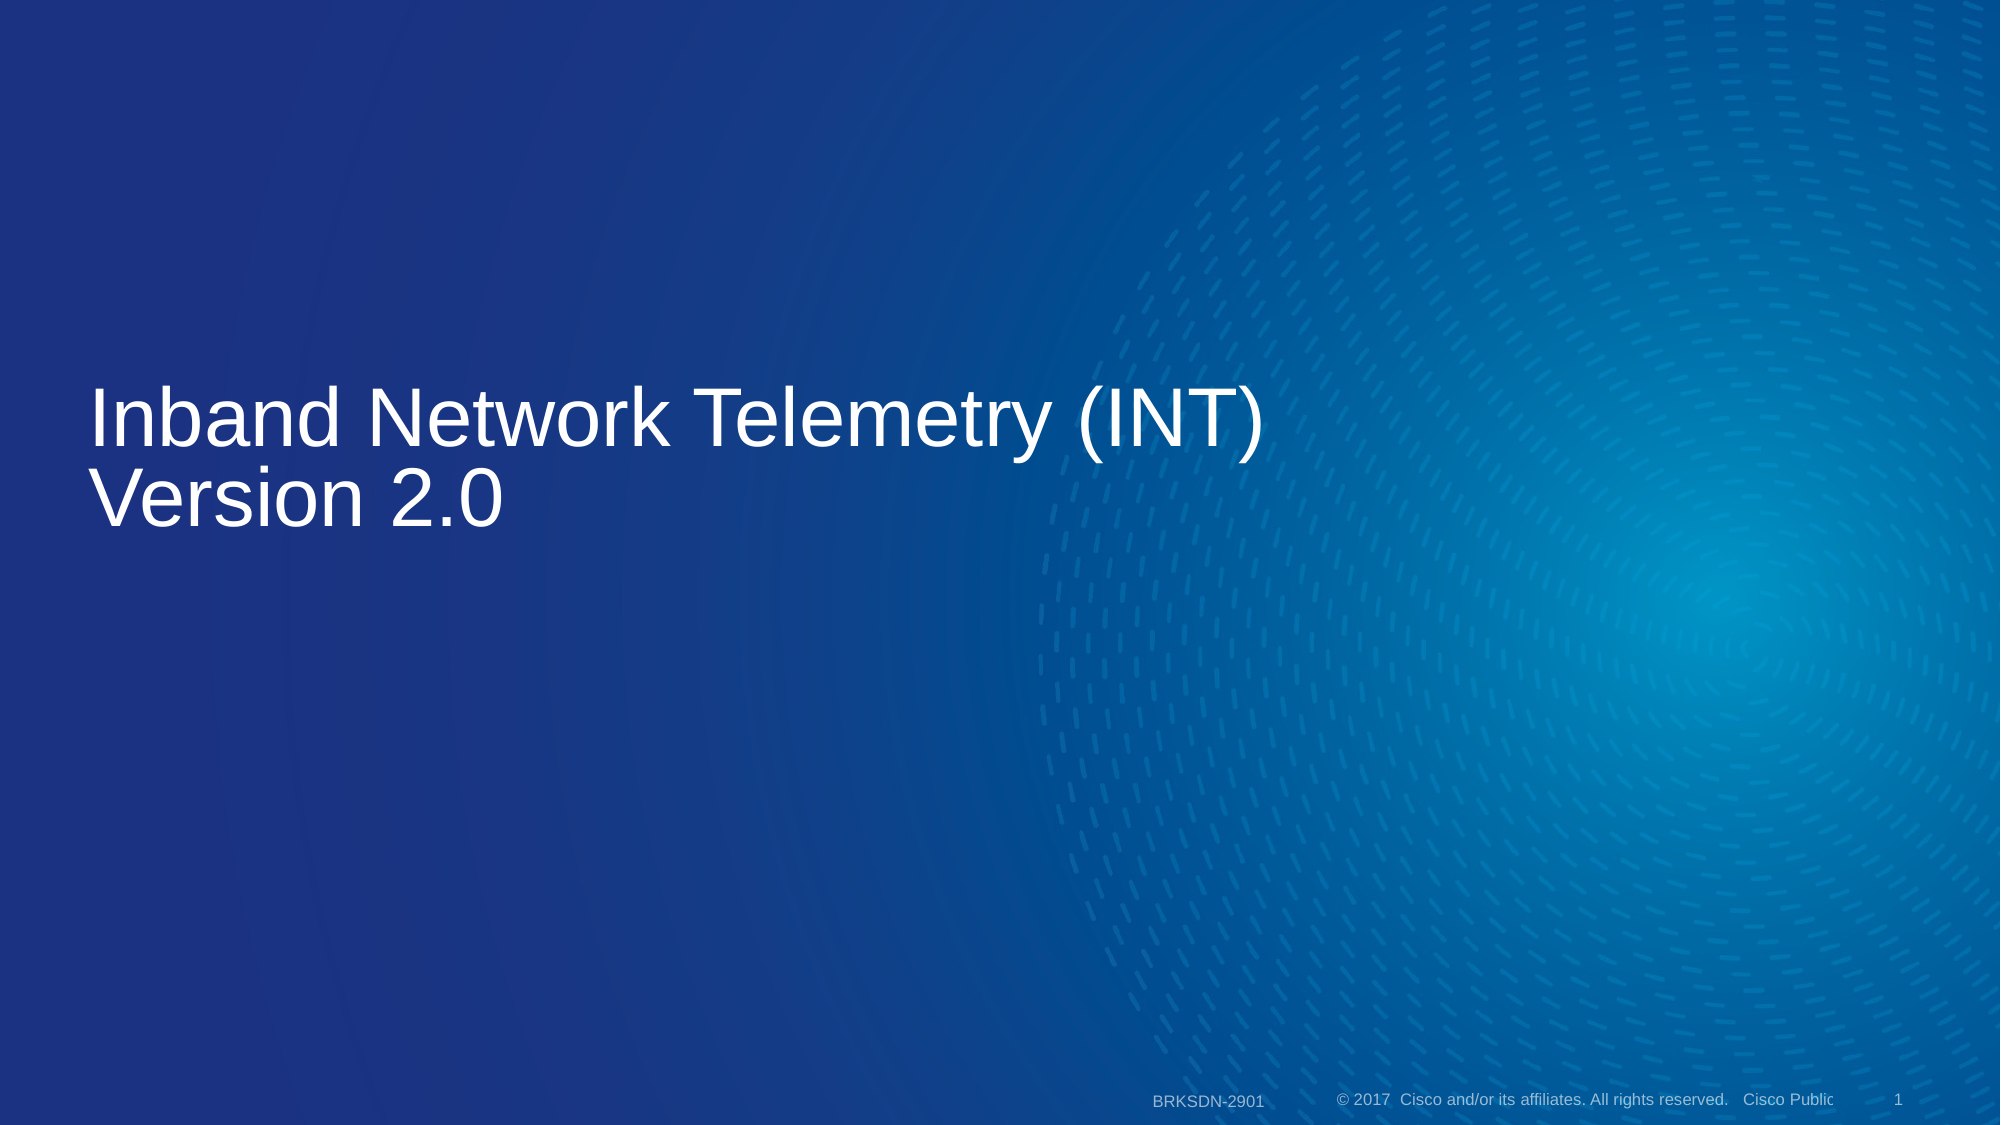

# Inband Network Telemetry (INT) Version 2.0

1
BRKSDN-2901